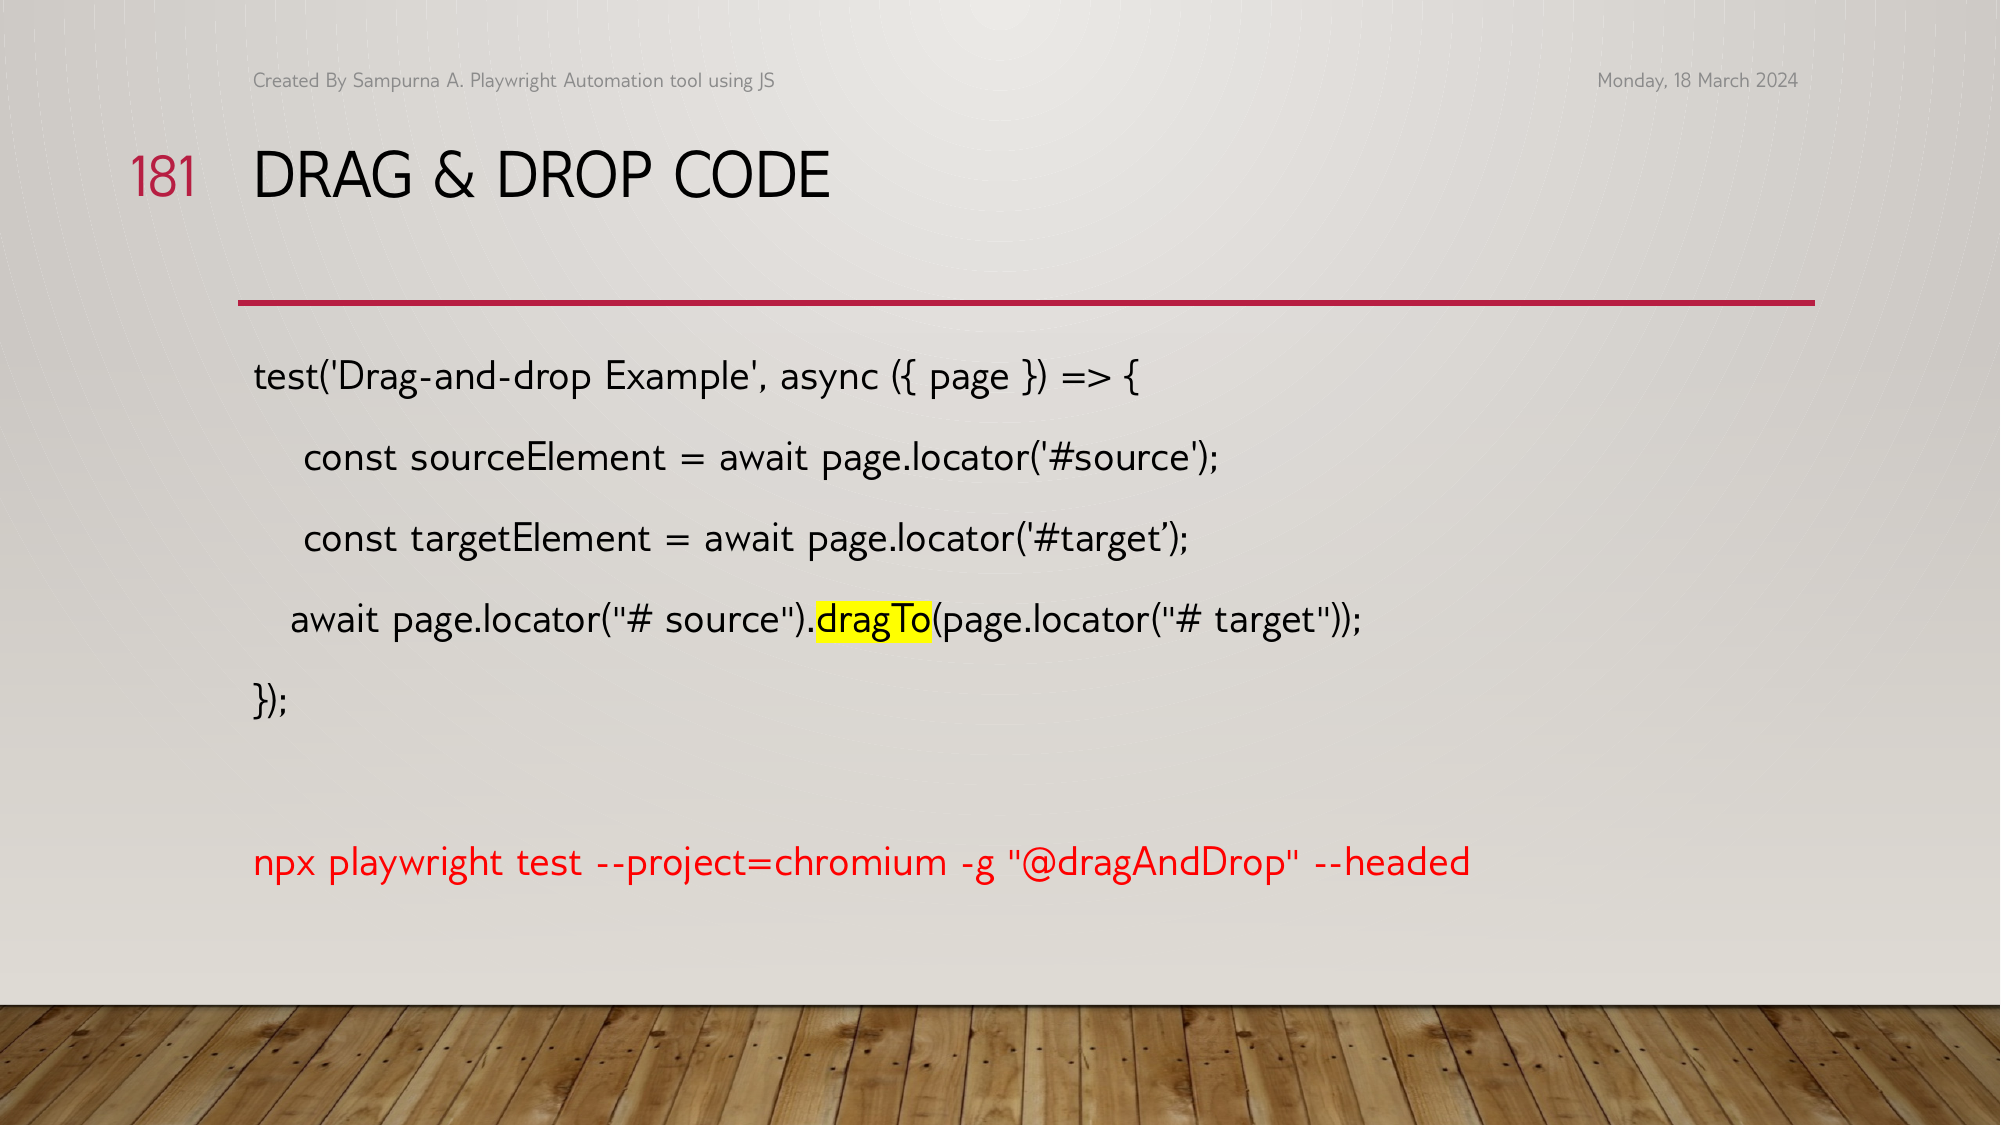

Created By Sampurna A. Playwright Automation tool using JS
Monday, 18 March 2024
181
# Drag & Drop code
test('Drag-and-drop Example', async ({ page }) => {
    const sourceElement = await page.locator('#source');
    const targetElement = await page.locator('#target’);
   await page.locator("# source").dragTo(page.locator("# target"));
});

npx playwright test --project=chromium -g "@dragAndDrop" --headed